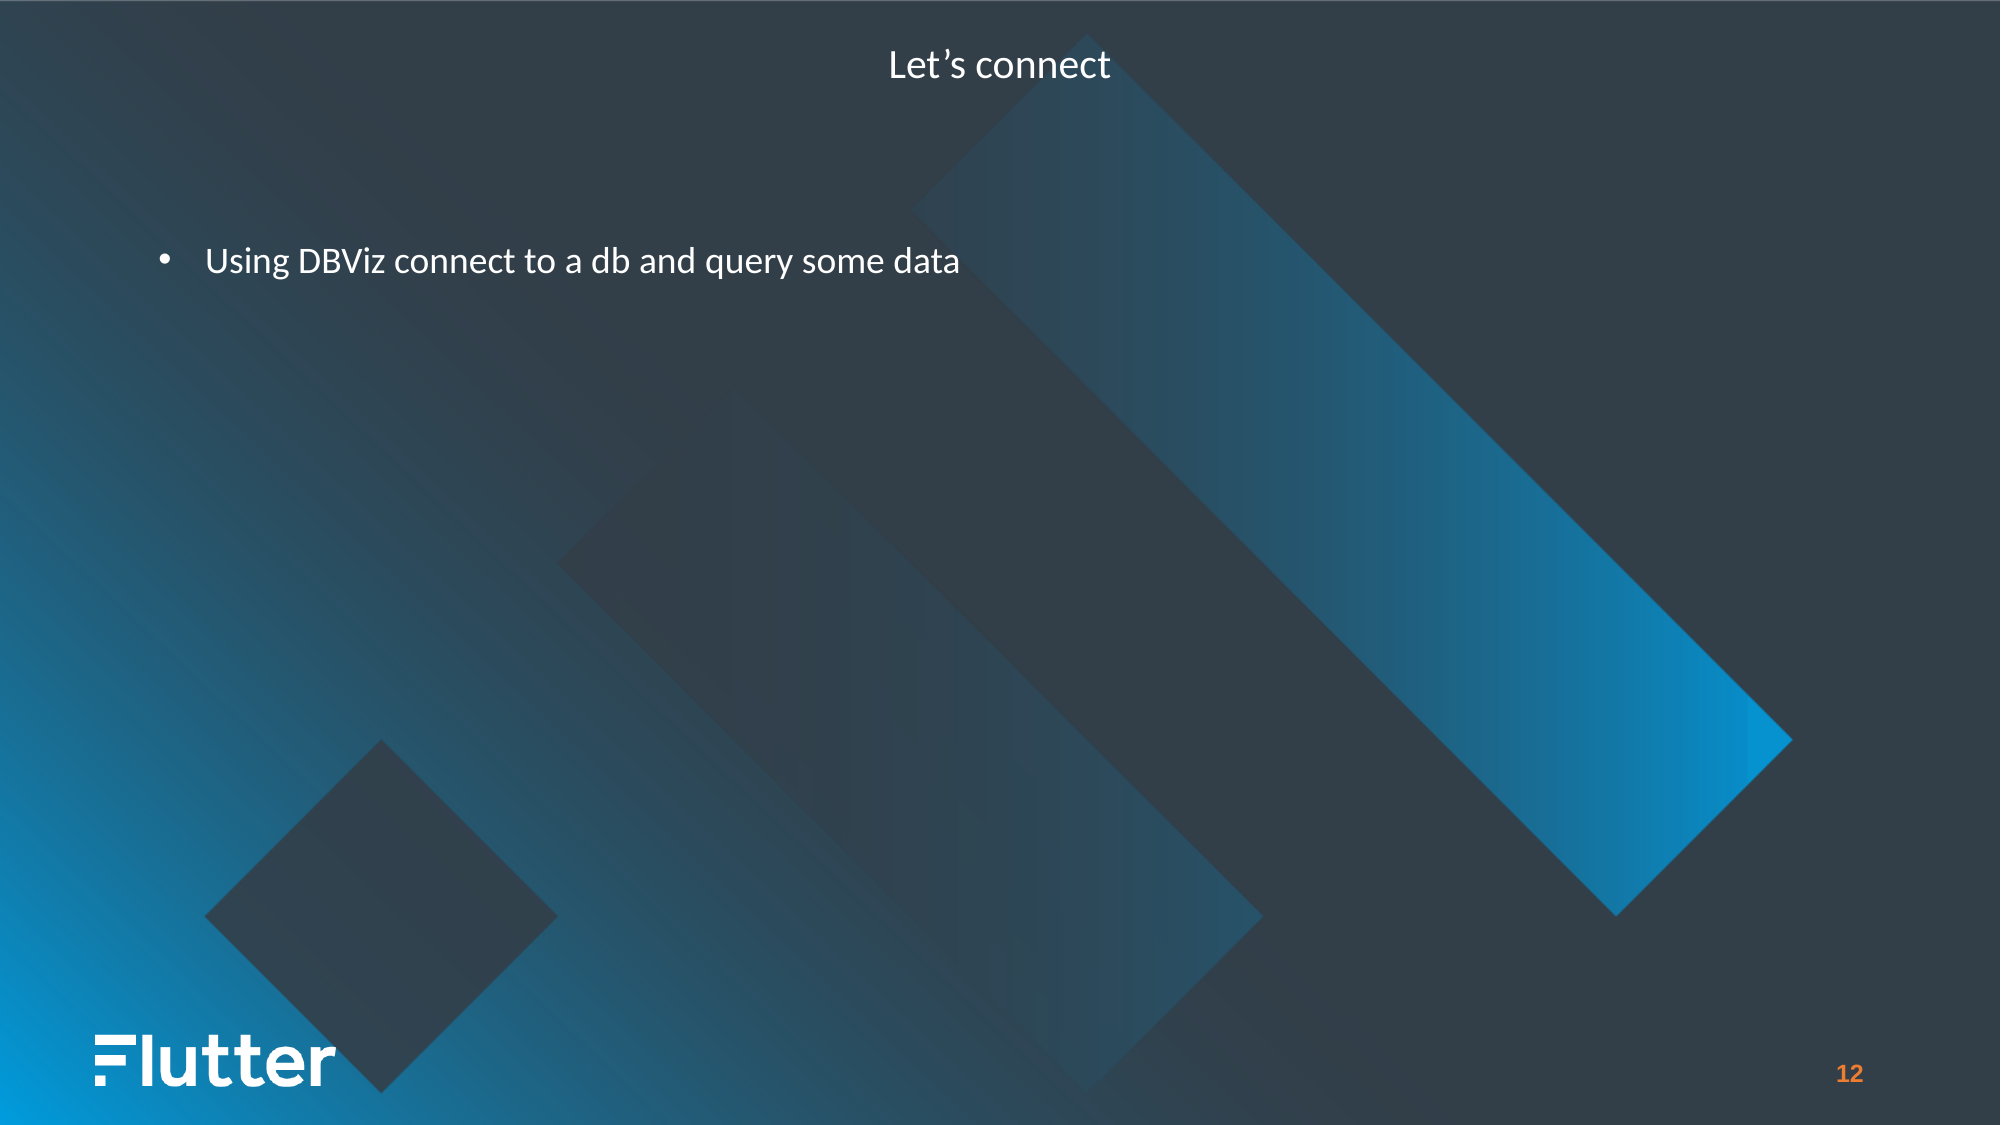

Let’s connect
Using DBViz connect to a db and query some data